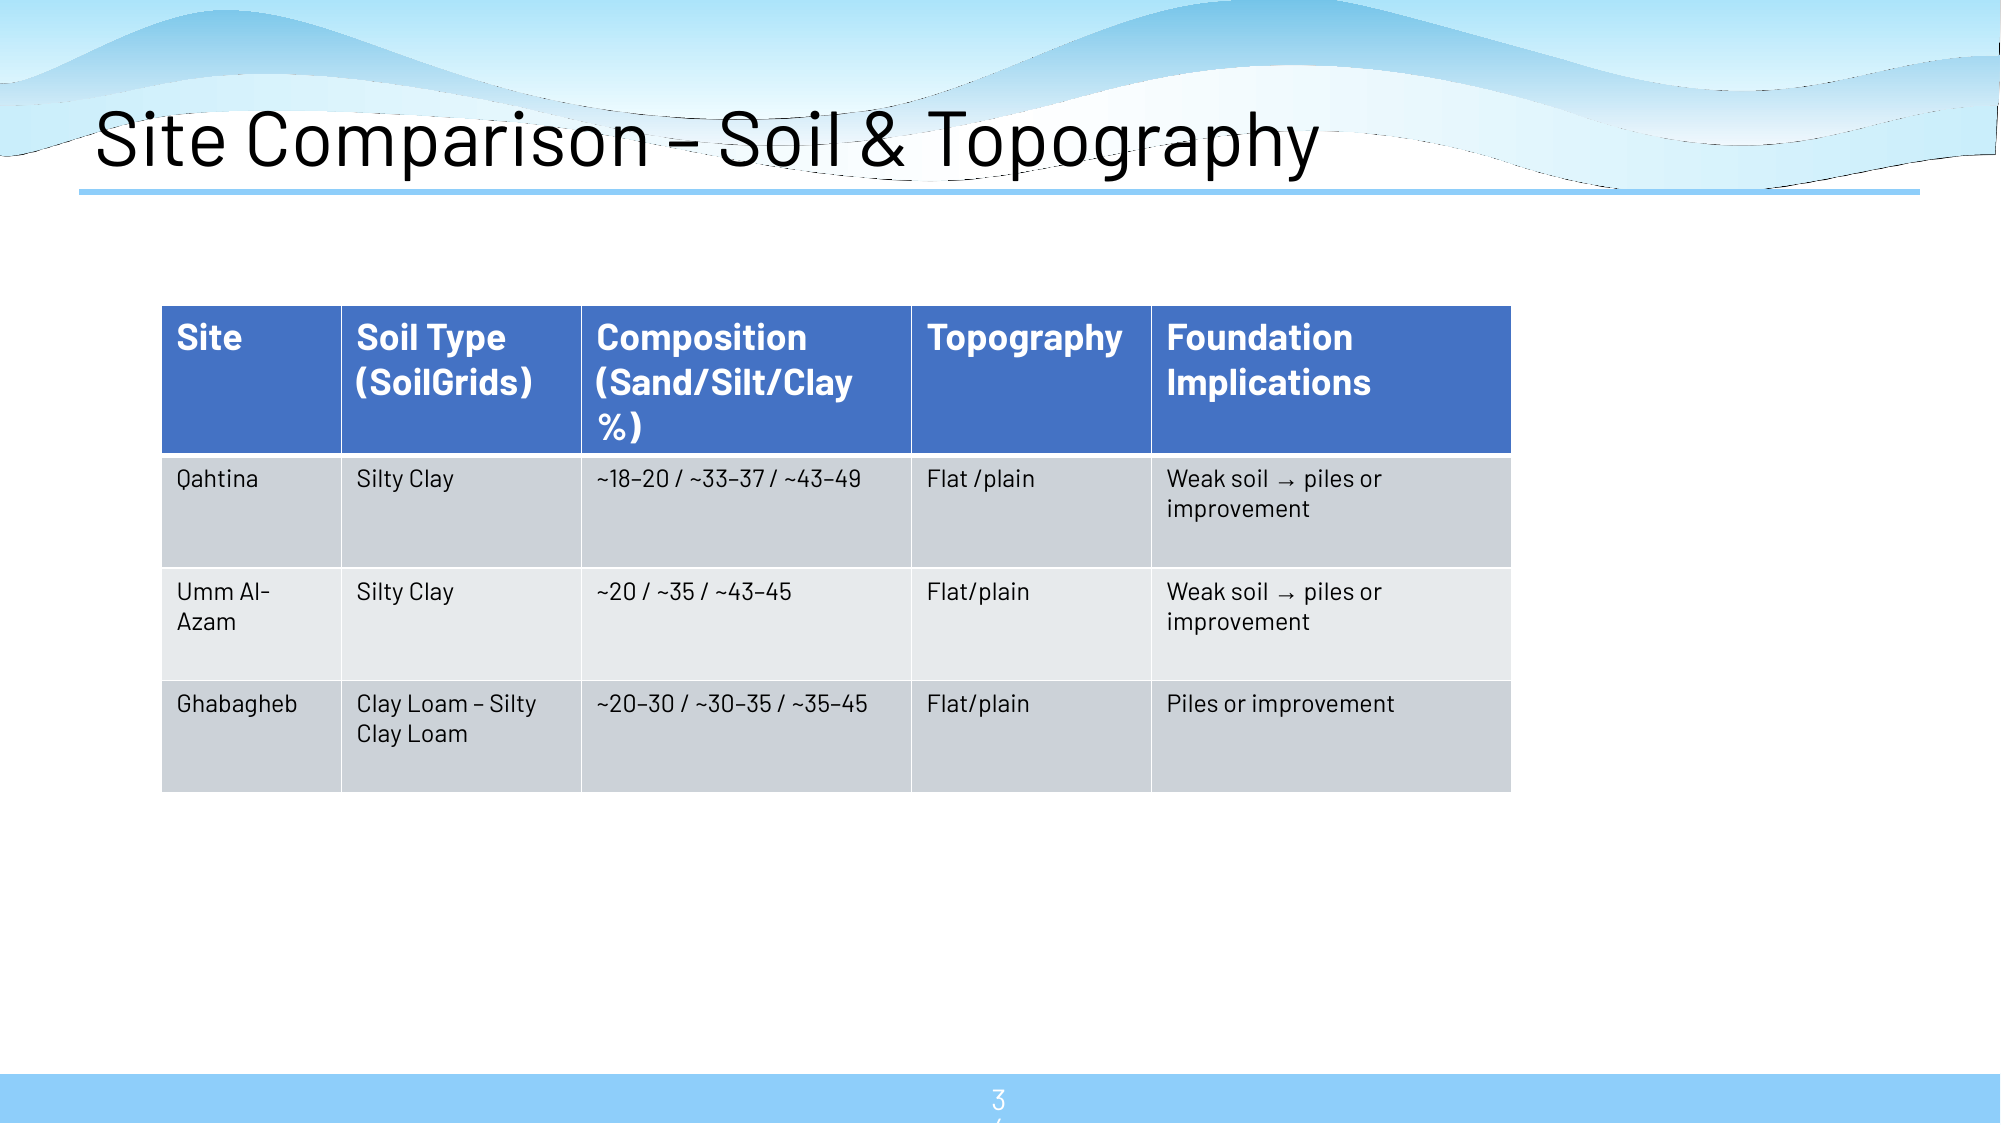

# Site Comparison – Soil & Topography
| Site | Soil Type (SoilGrids) | Composition (Sand/Silt/Clay %) | Topography | Foundation Implications |
| --- | --- | --- | --- | --- |
| Qahtina | Silty Clay | ~18–20 / ~33–37 / ~43–49 | Flat /plain | Weak soil → piles or improvement |
| Umm Al-Azam | Silty Clay | ~20 / ~35 / ~43–45 | Flat/plain | Weak soil → piles or improvement |
| Ghabagheb | Clay Loam – Silty Clay Loam | ~20–30 / ~30–35 / ~35–45 | Flat/plain | Piles or improvement |
34